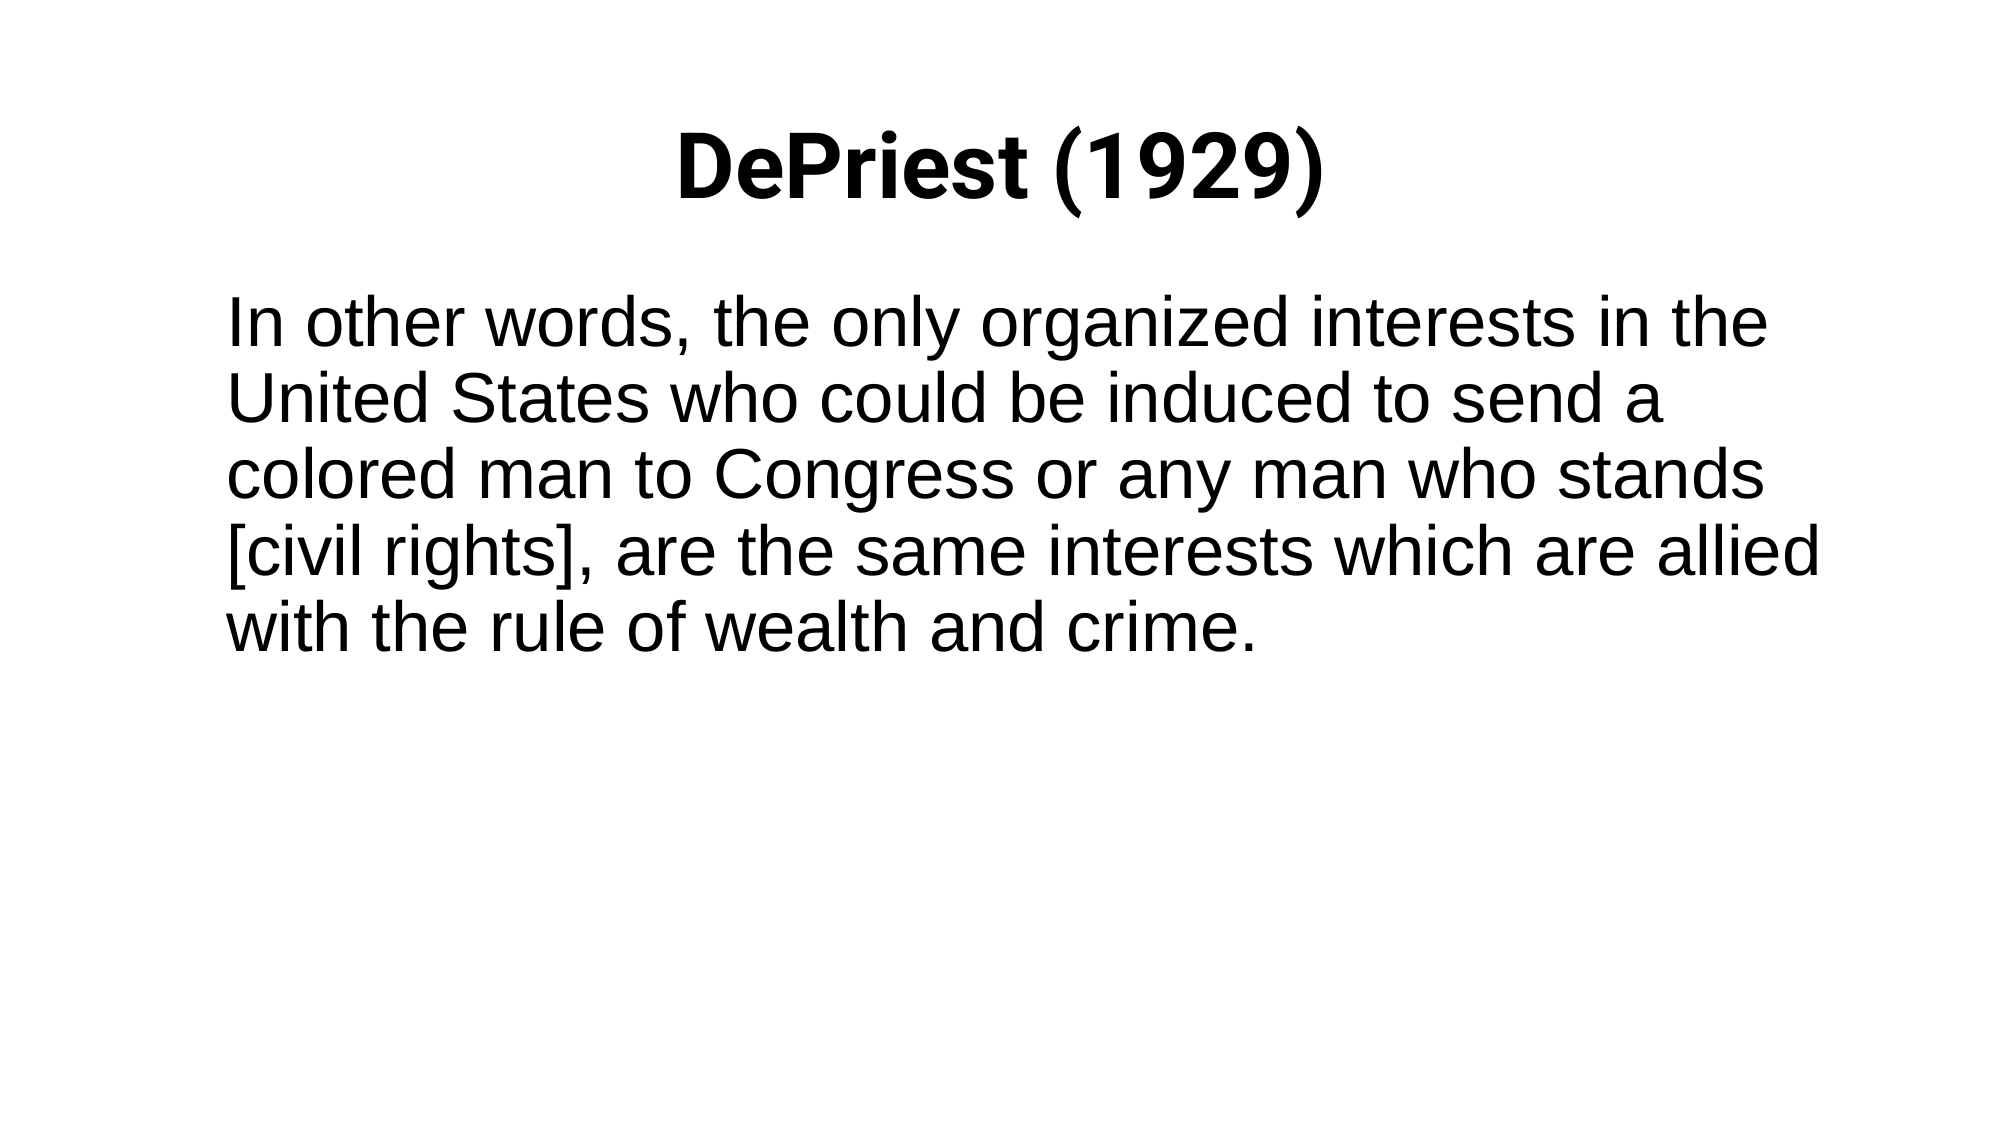

# DePriest (1929)
In other words, the only organized interests in the United States who could be induced to send a colored man to Congress or any man who stands [civil rights], are the same interests which are allied with the rule of wealth and crime.